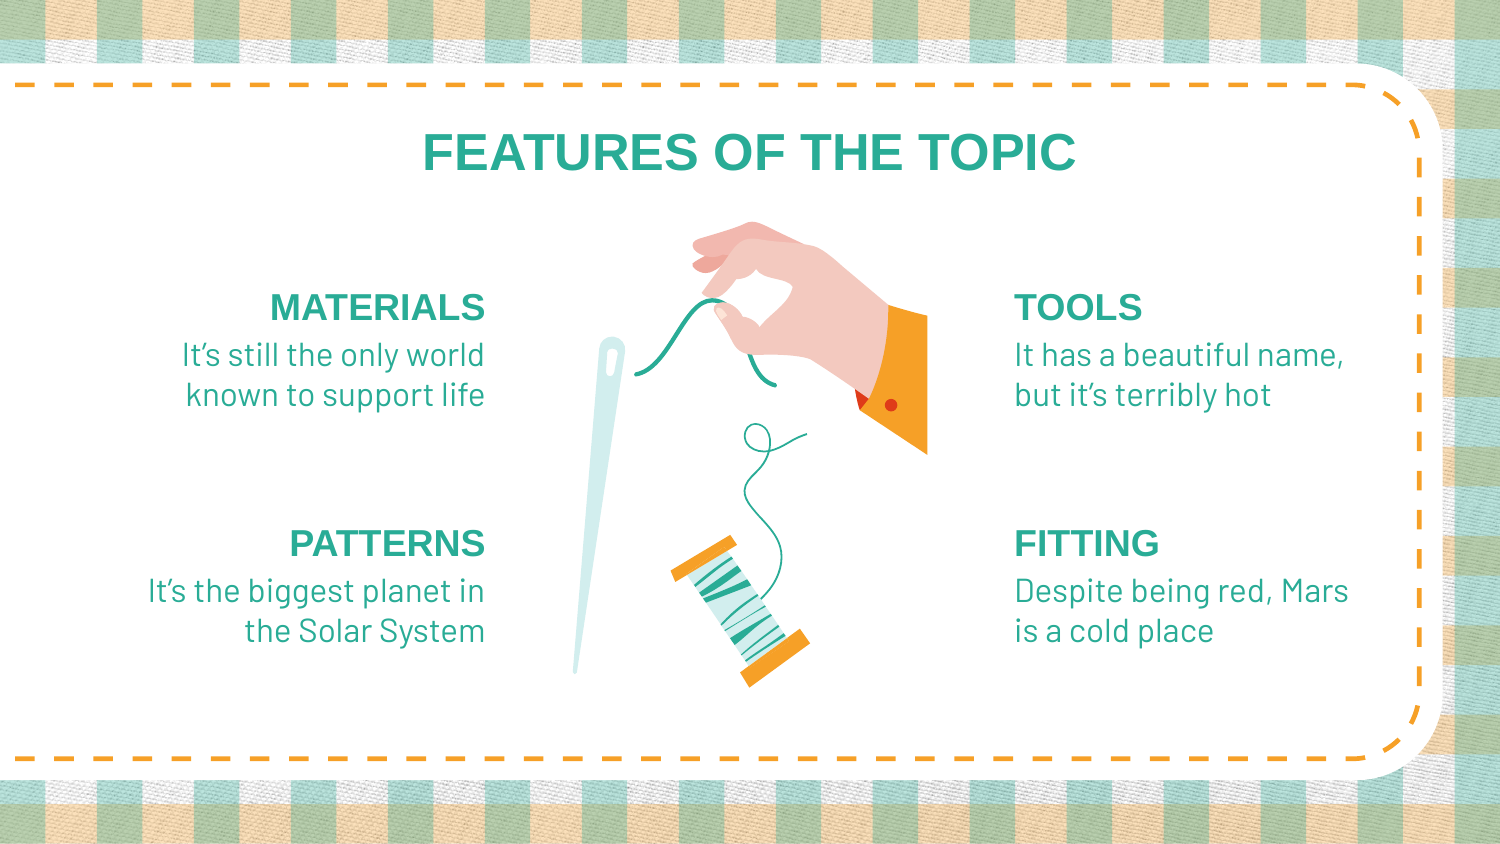

# FEATURES OF THE TOPIC

MATERIALS
TOOLS
It’s still the only world known to support life
It has a beautiful name, but it’s terribly hot
PATTERNS
FITTING
It’s the biggest planet in the Solar System
Despite being red, Mars is a cold place